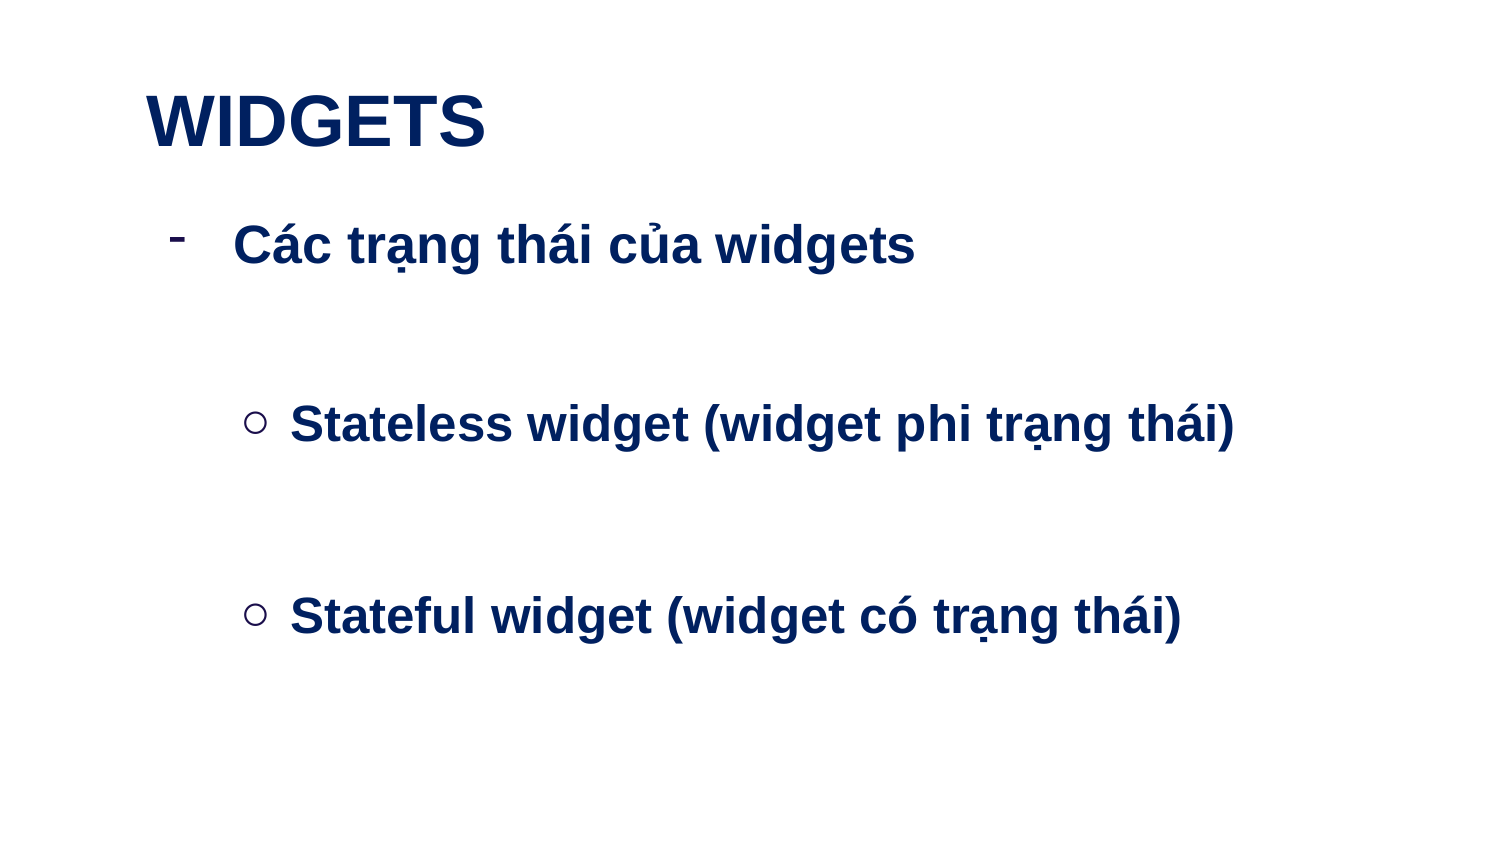

# WIDGETS
 Các trạng thái của widgets

Stateless widget (widget phi trạng thái)

Stateful widget (widget có trạng thái)